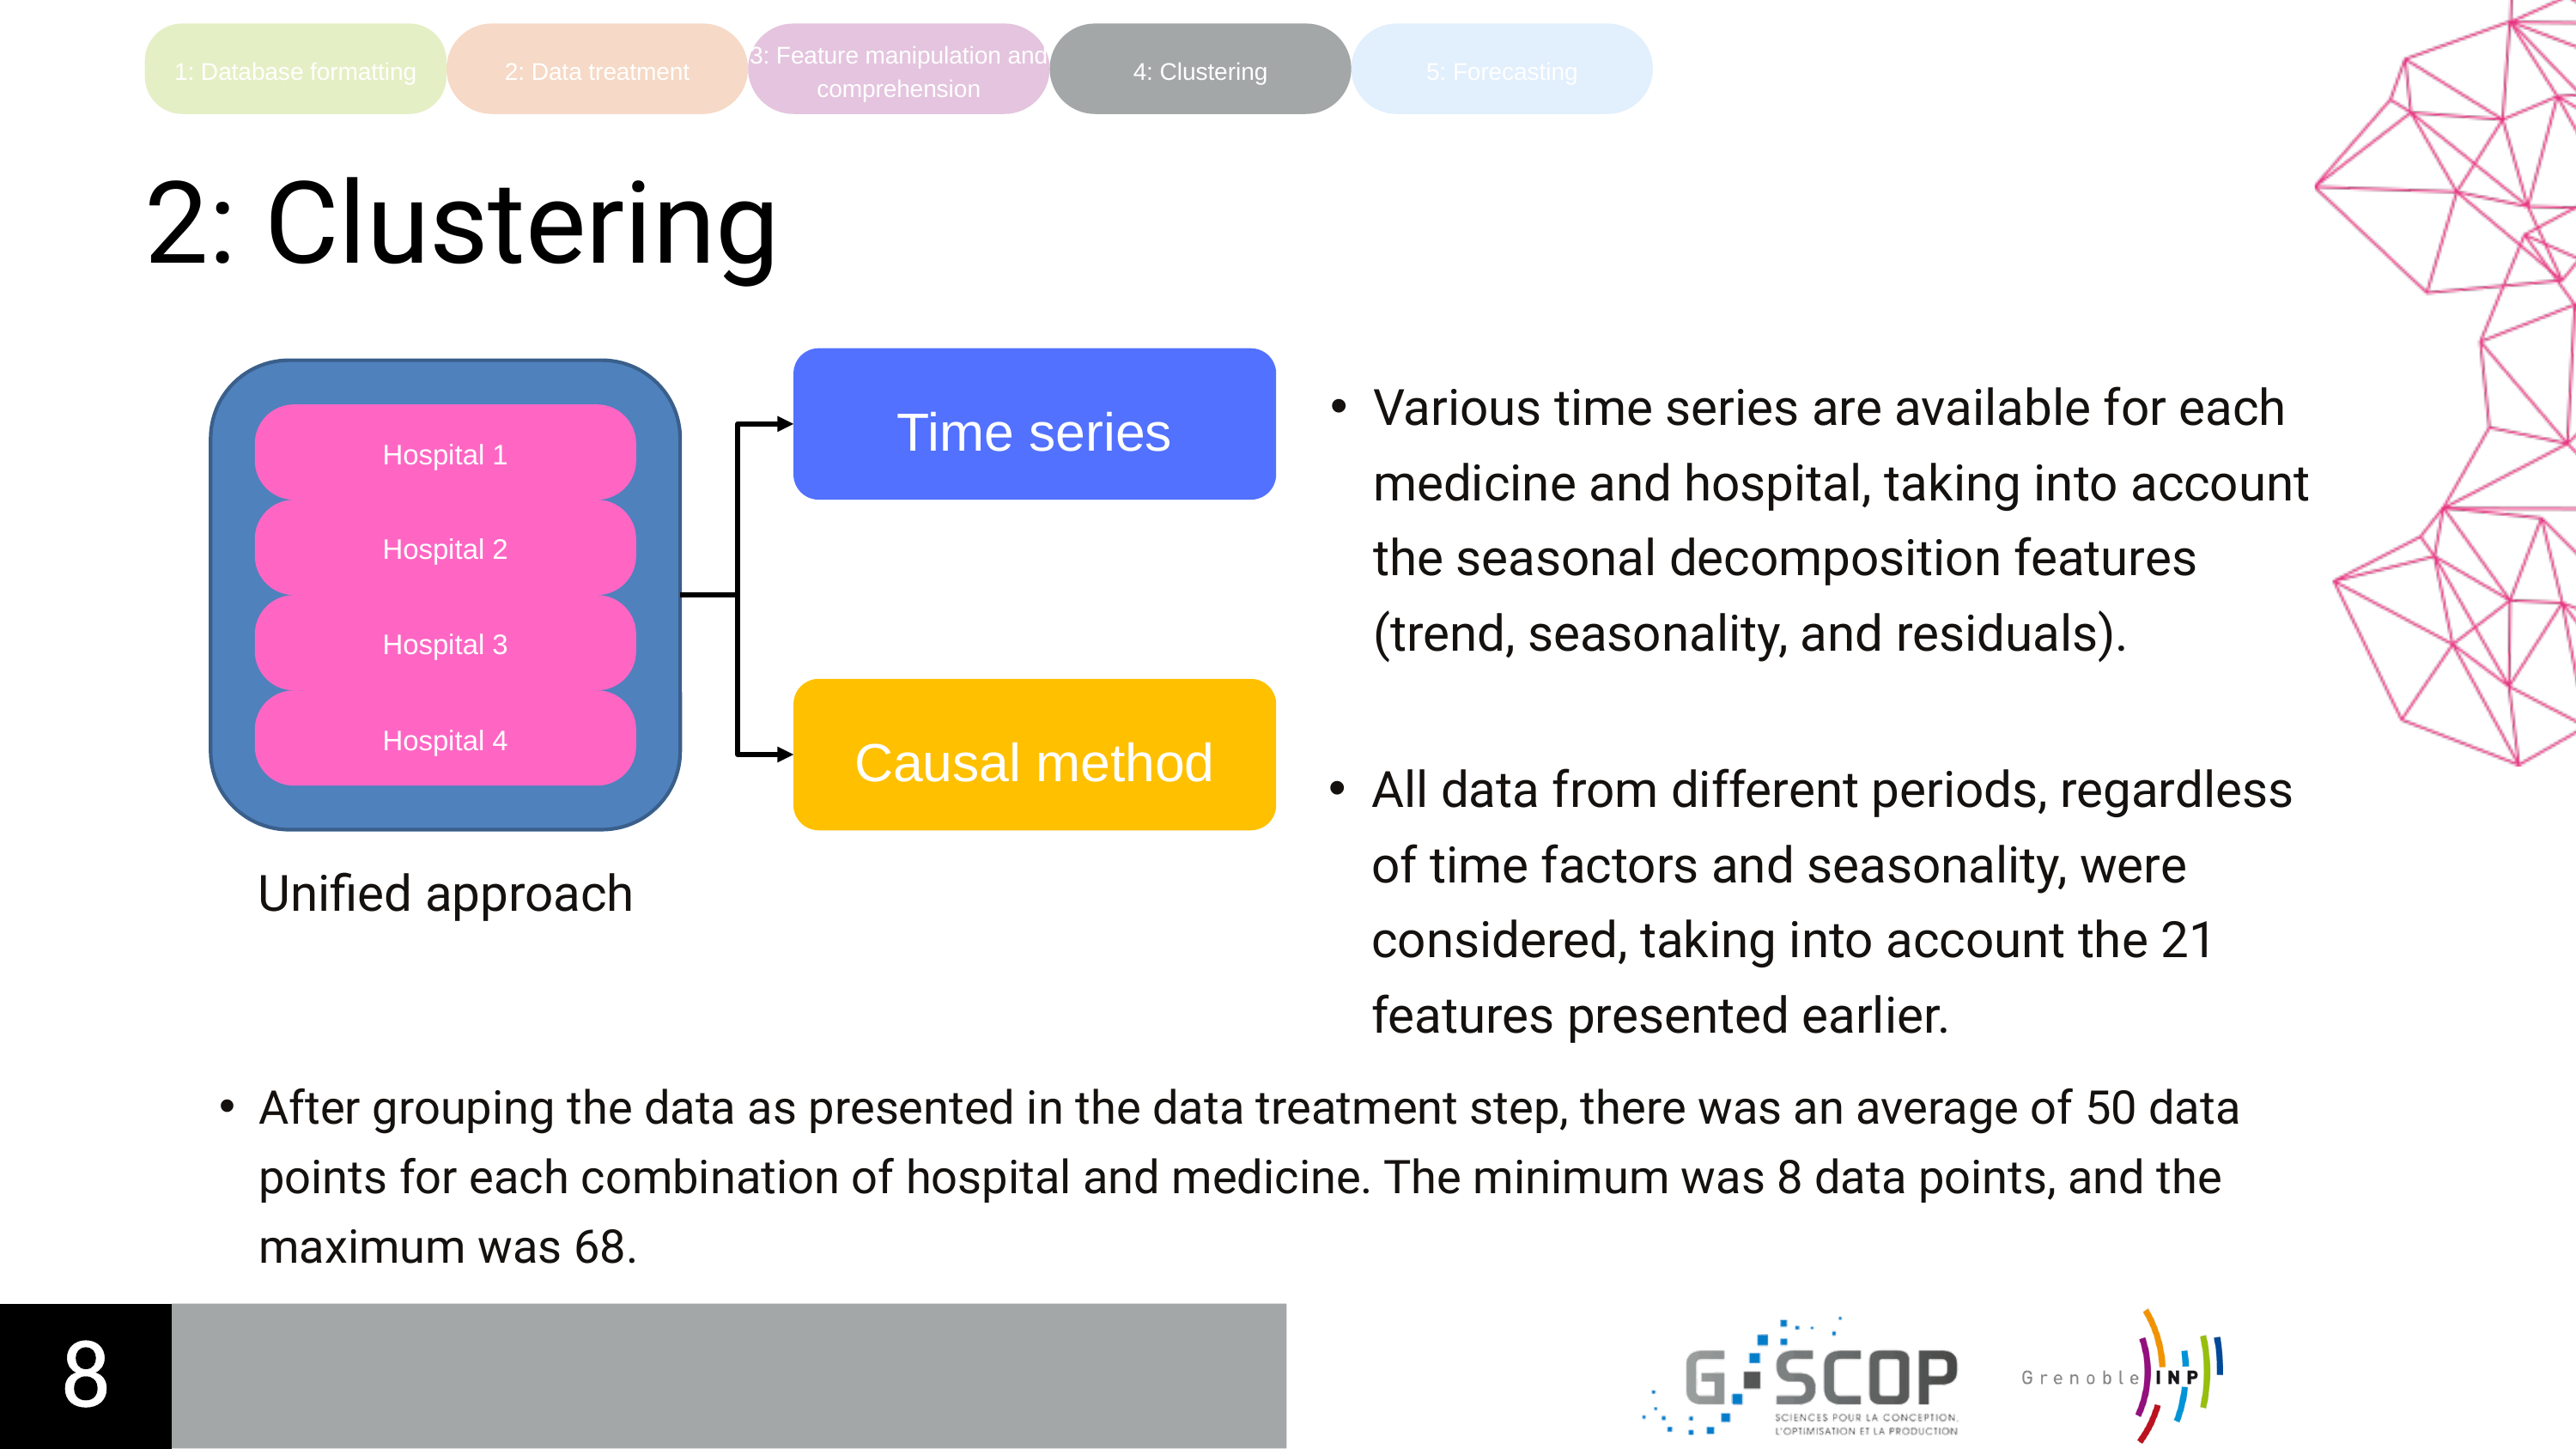

3: Feature manipulation and comprehension
1: Database formatting
2: Data treatment
4: Clustering
5: Forecasting
2: Clustering
Time series

Hospital 1

Hospital 2

Hospital 3

Hospital 4
Unified approach
Various time series are available for each medicine and hospital, taking into account the seasonal decomposition features (trend, seasonality, and residuals).
Causal method
All data from different periods, regardless of time factors and seasonality, were considered, taking into account the 21 features presented earlier.
After grouping the data as presented in the data treatment step, there was an average of 50 data points for each combination of hospital and medicine. The minimum was 8 data points, and the maximum was 68.
8